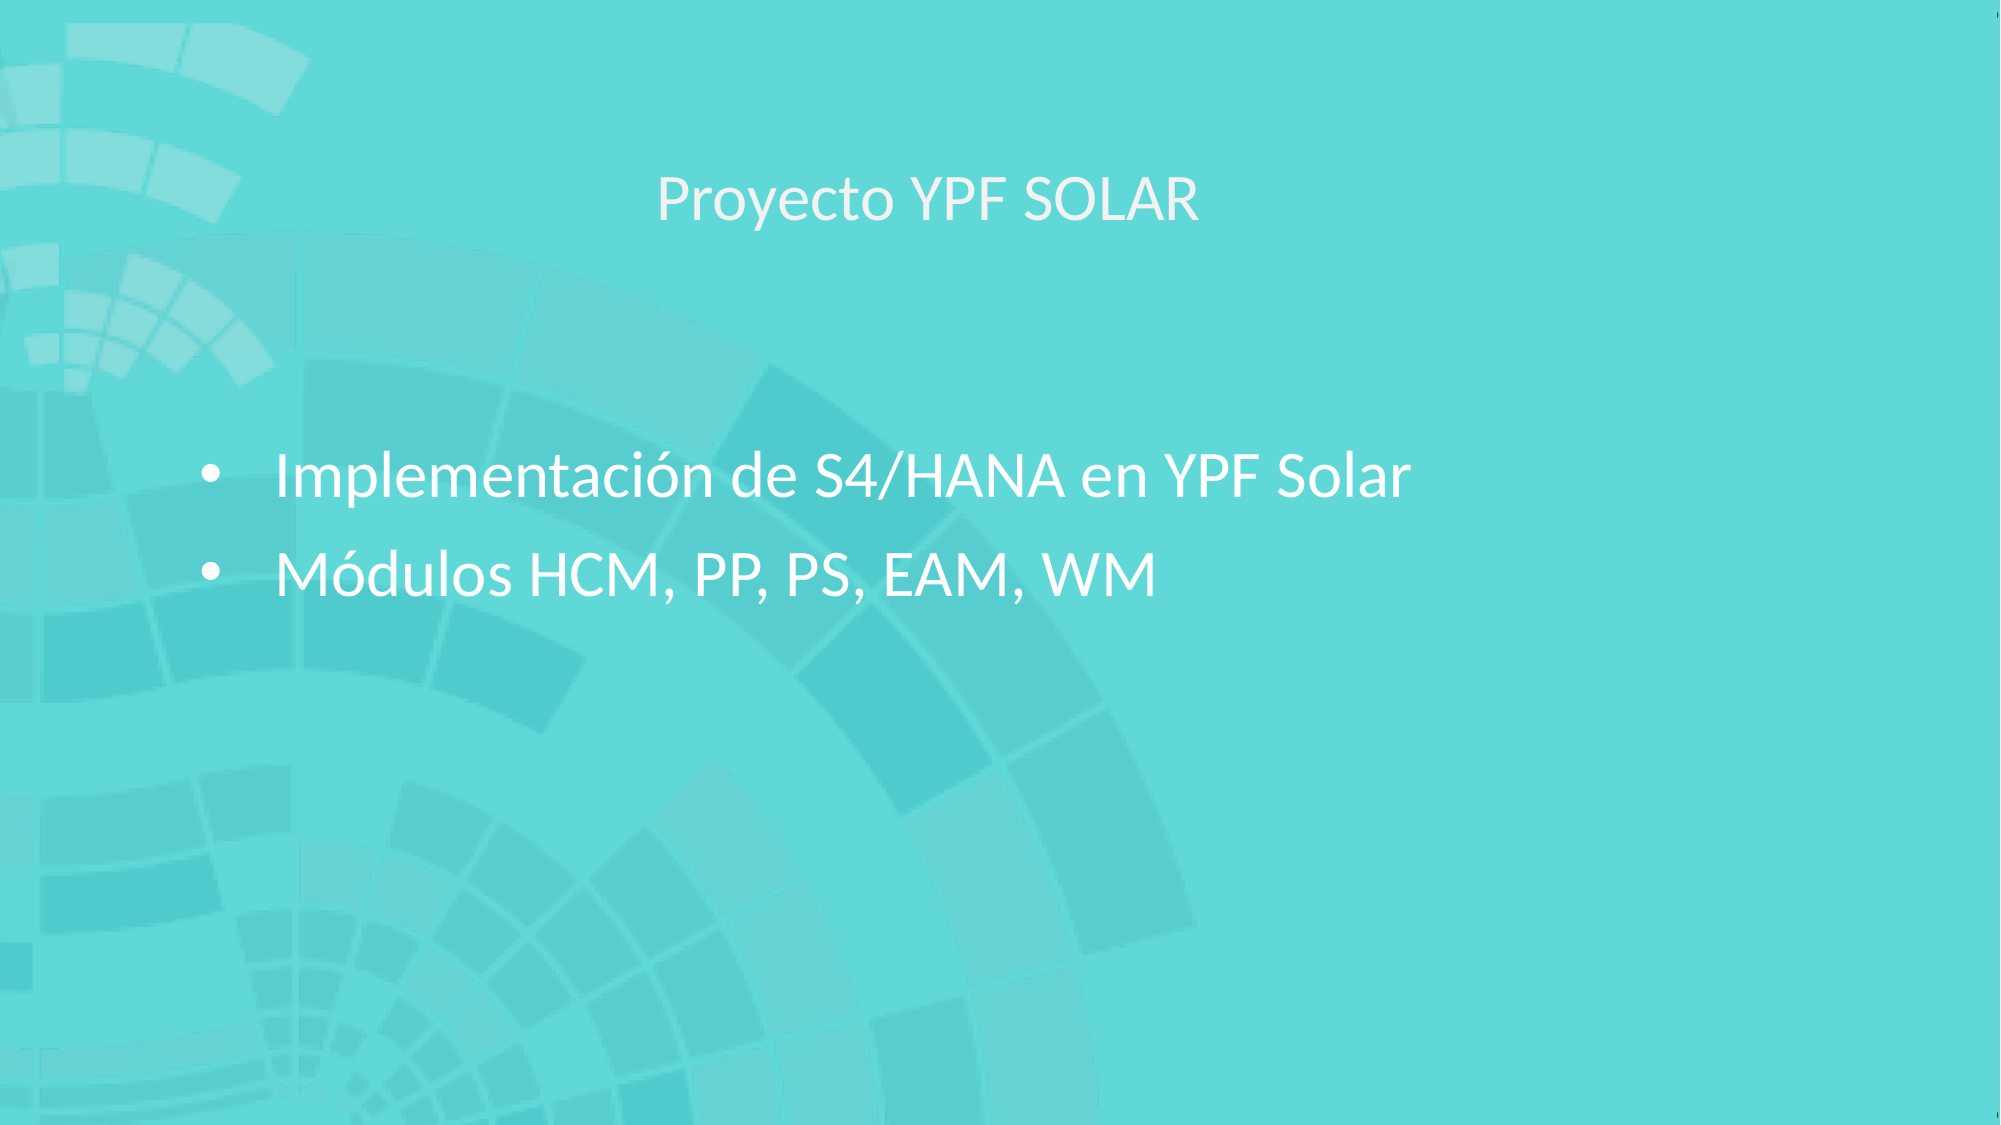

# Proyecto YPF SOLAR

Implementación de S4/HANA en YPF Solar

Módulos HCM, PP, PS, EAM, WM